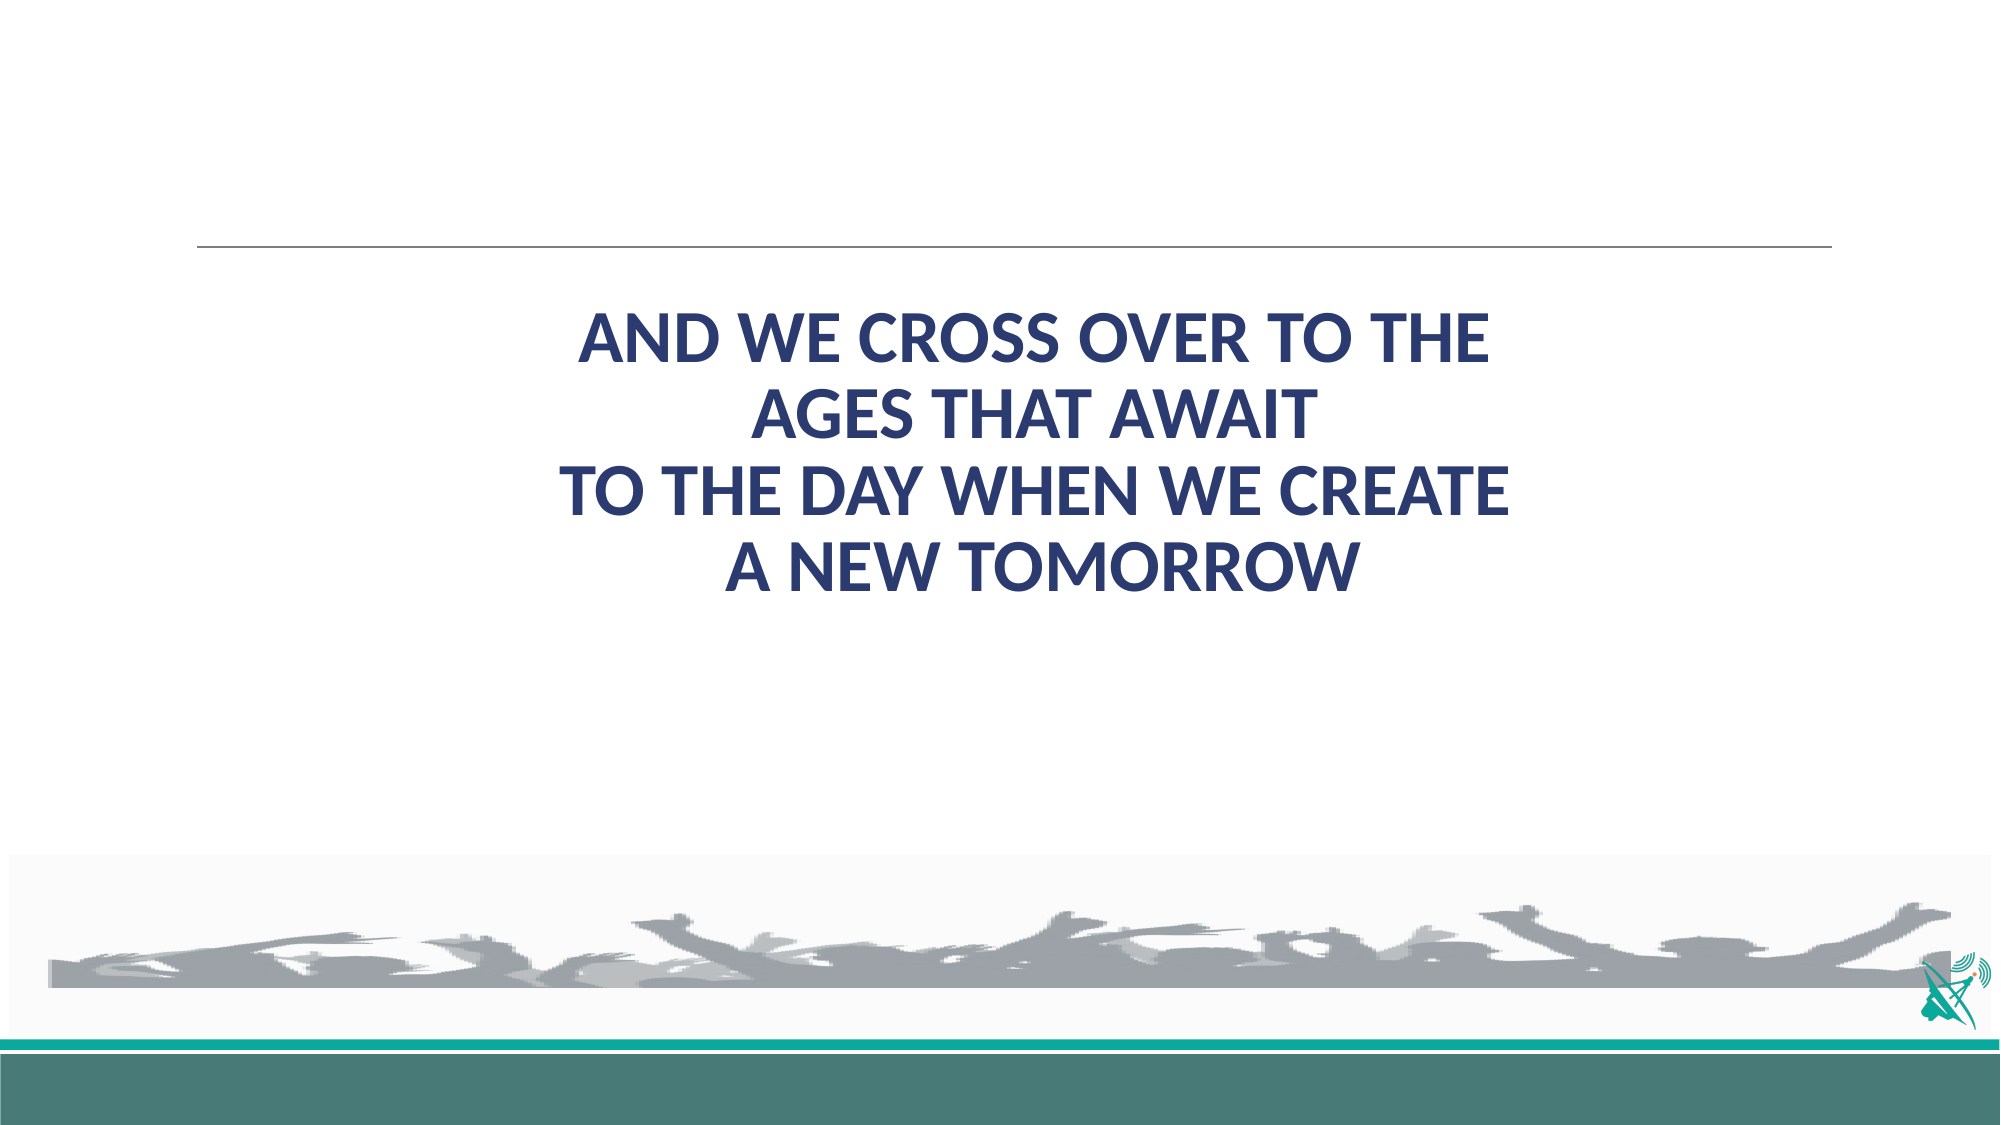

# AND WE CROSS OVER TO THE AGES THAT AWAIT TO THE DAY WHEN WE CREATE A NEW TOMORROW